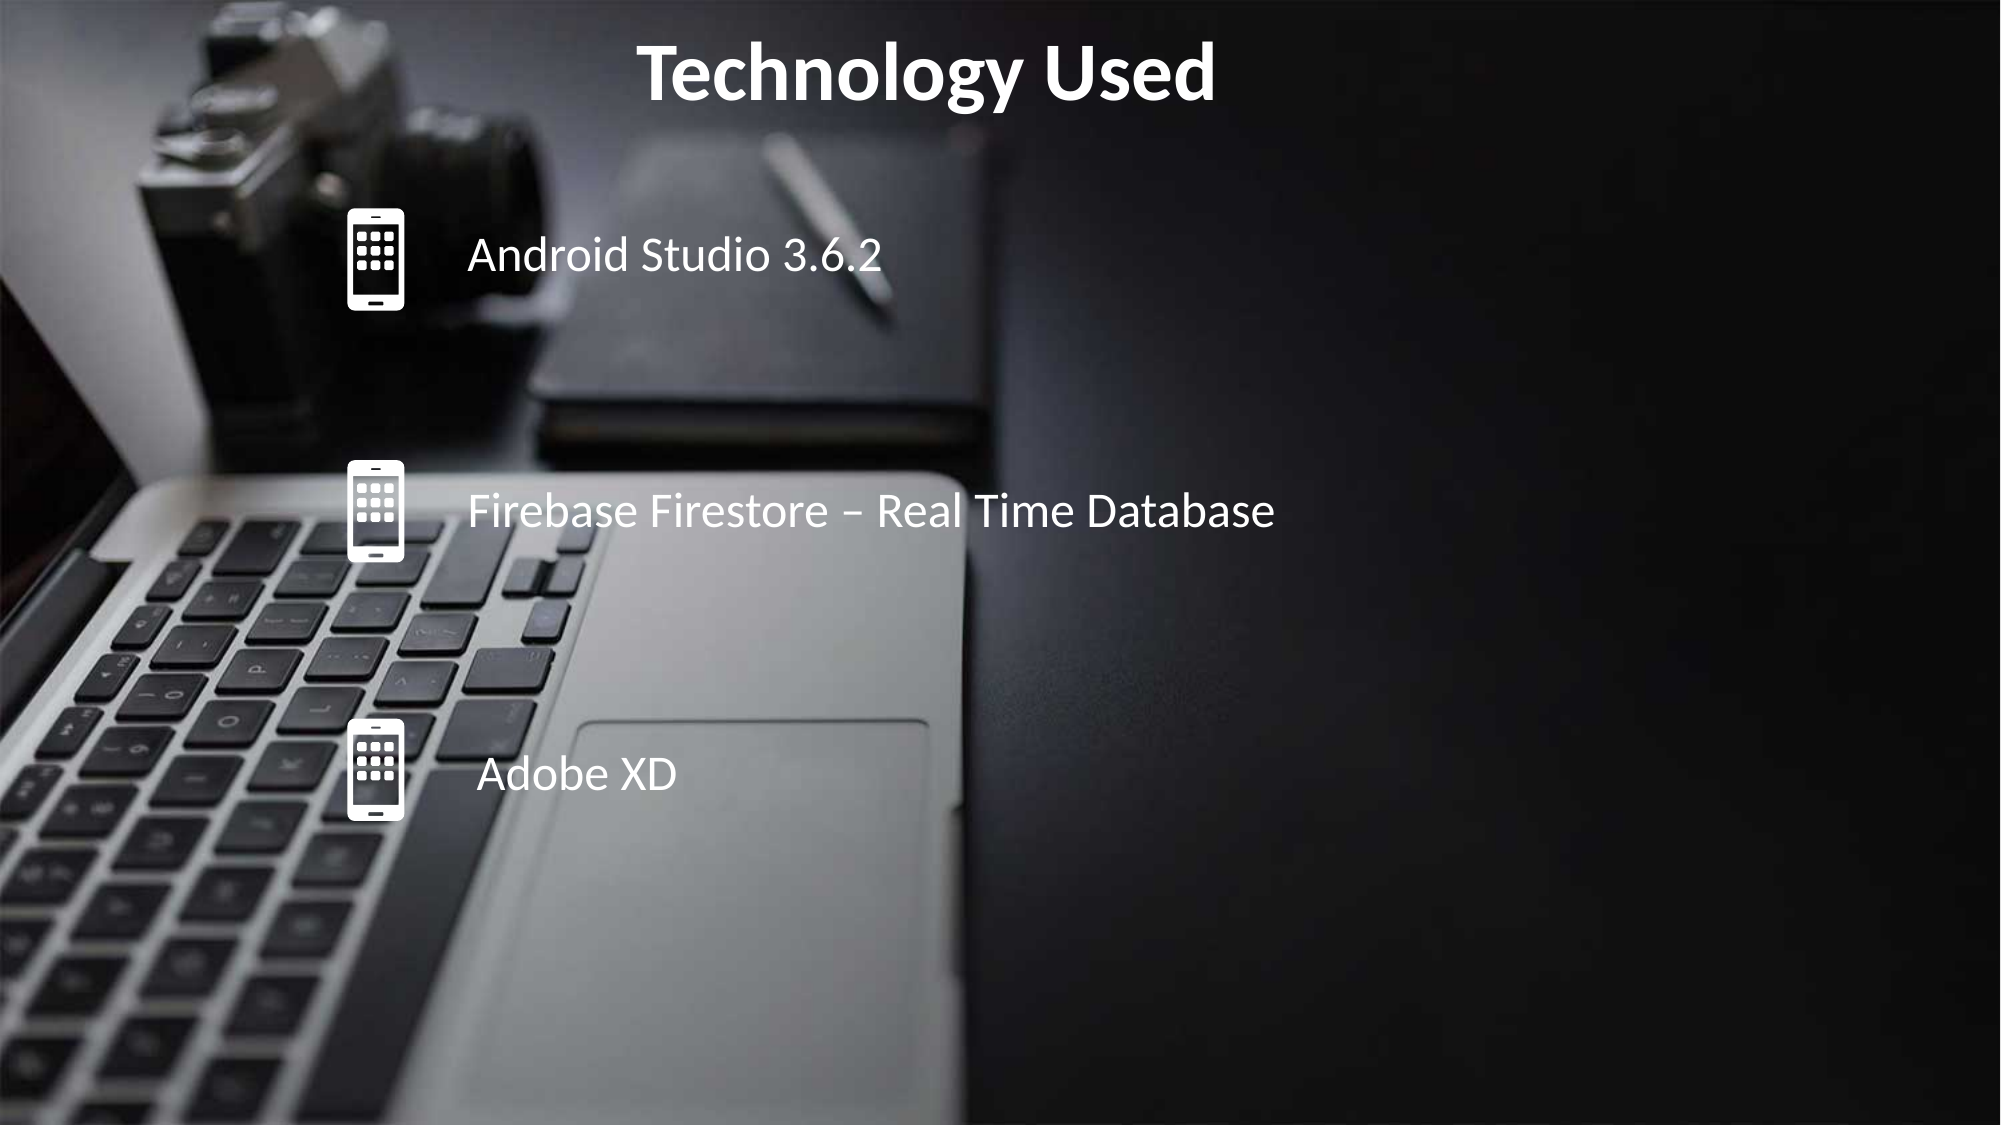

Technology Used

Android Studio 3.6.2

Firebase Firestore – Real Time Database

Adobe XD